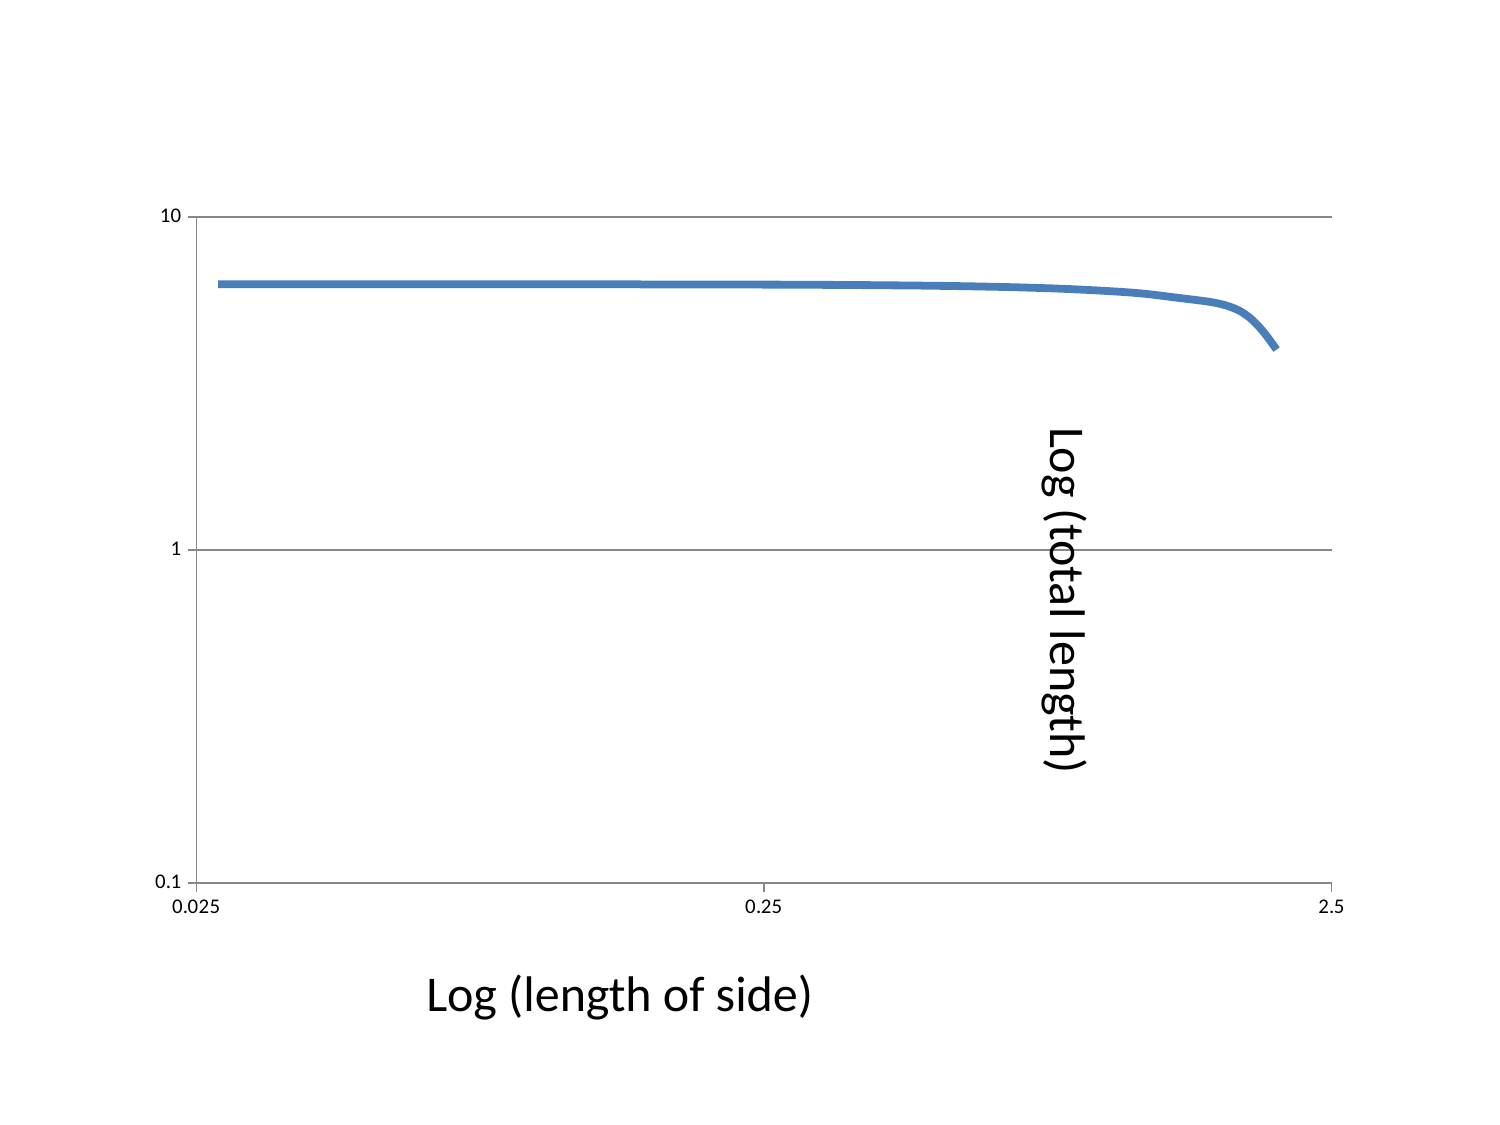

### Chart

| Category |  |
|---|---|
Log (total length)
Log (length of side)